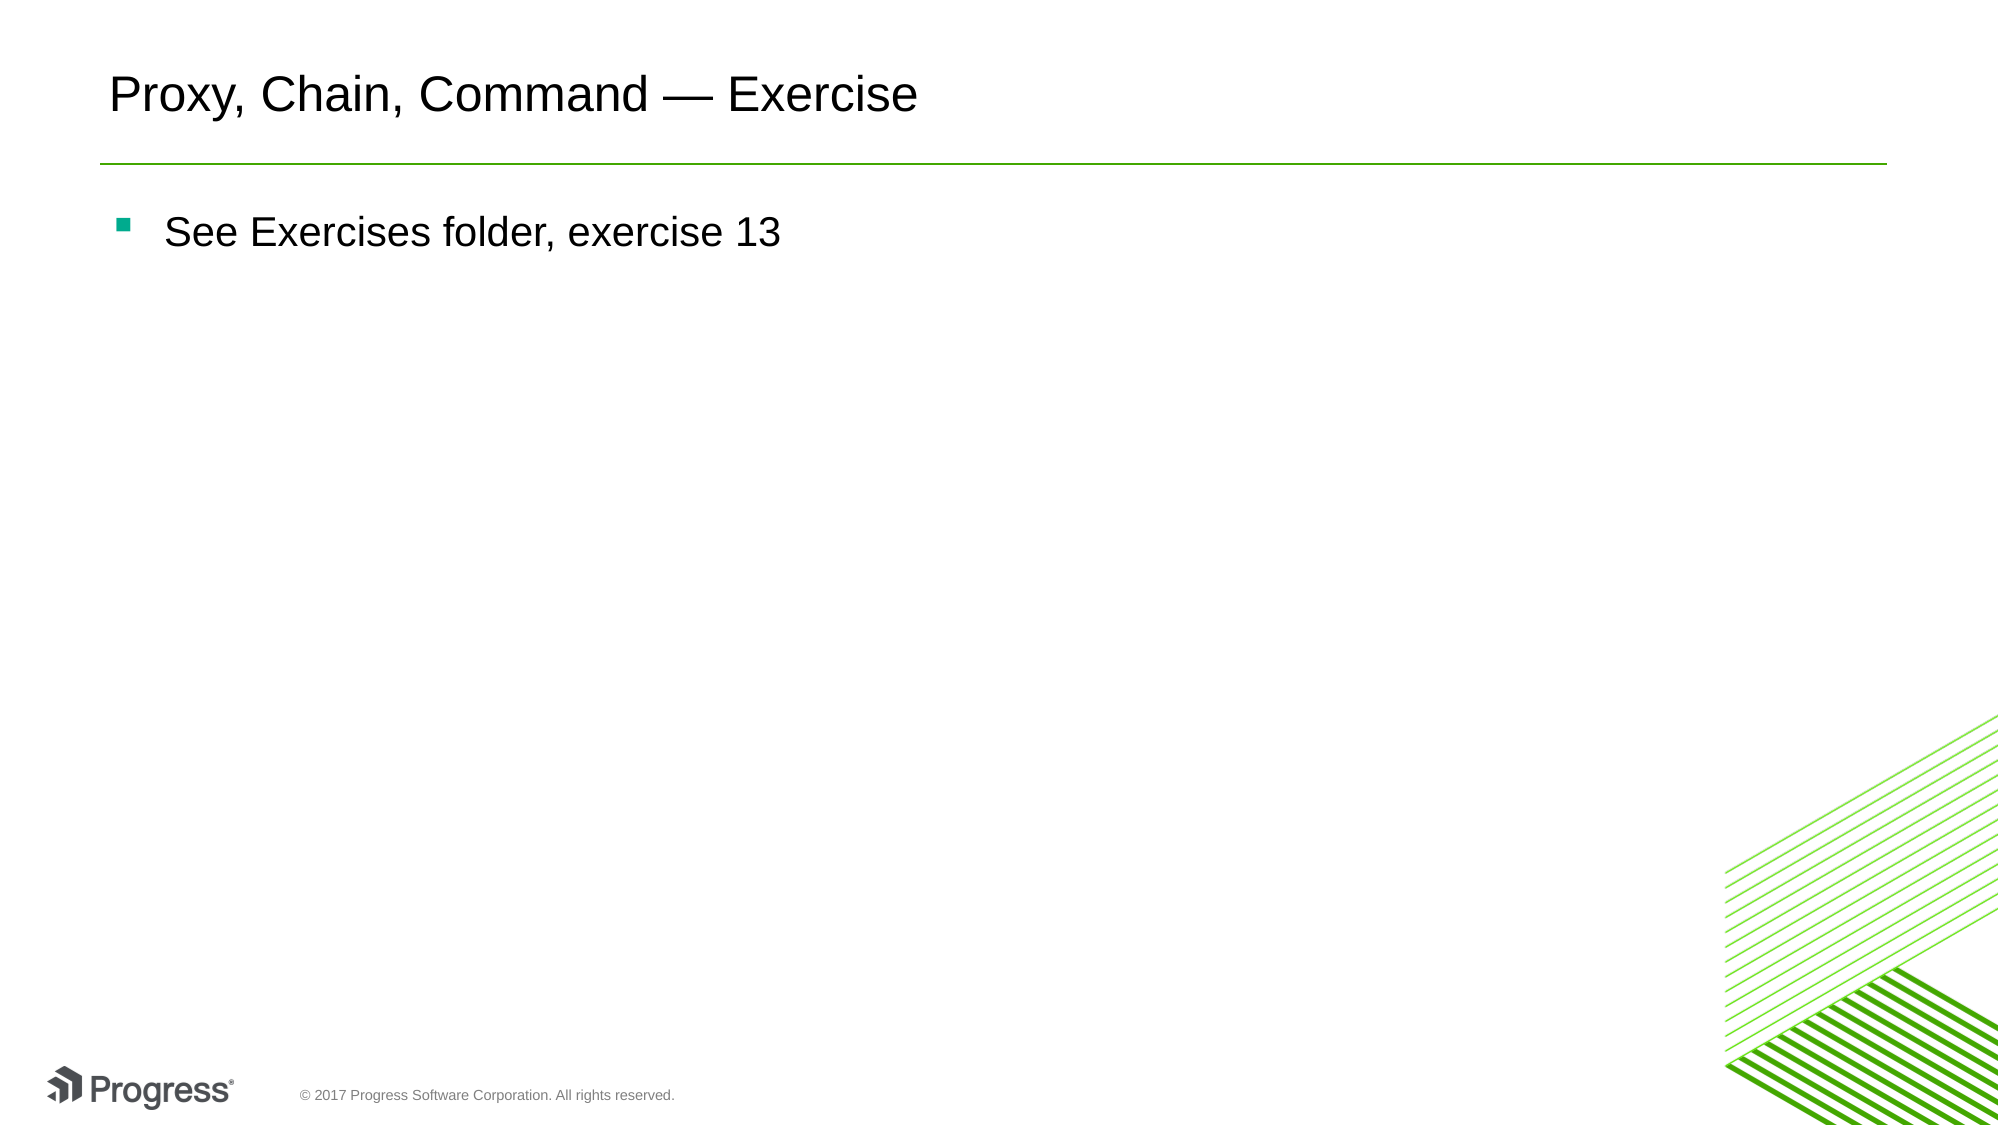

# Proxy, Chain, Command — Exercise
See Exercises folder, exercise 13
48